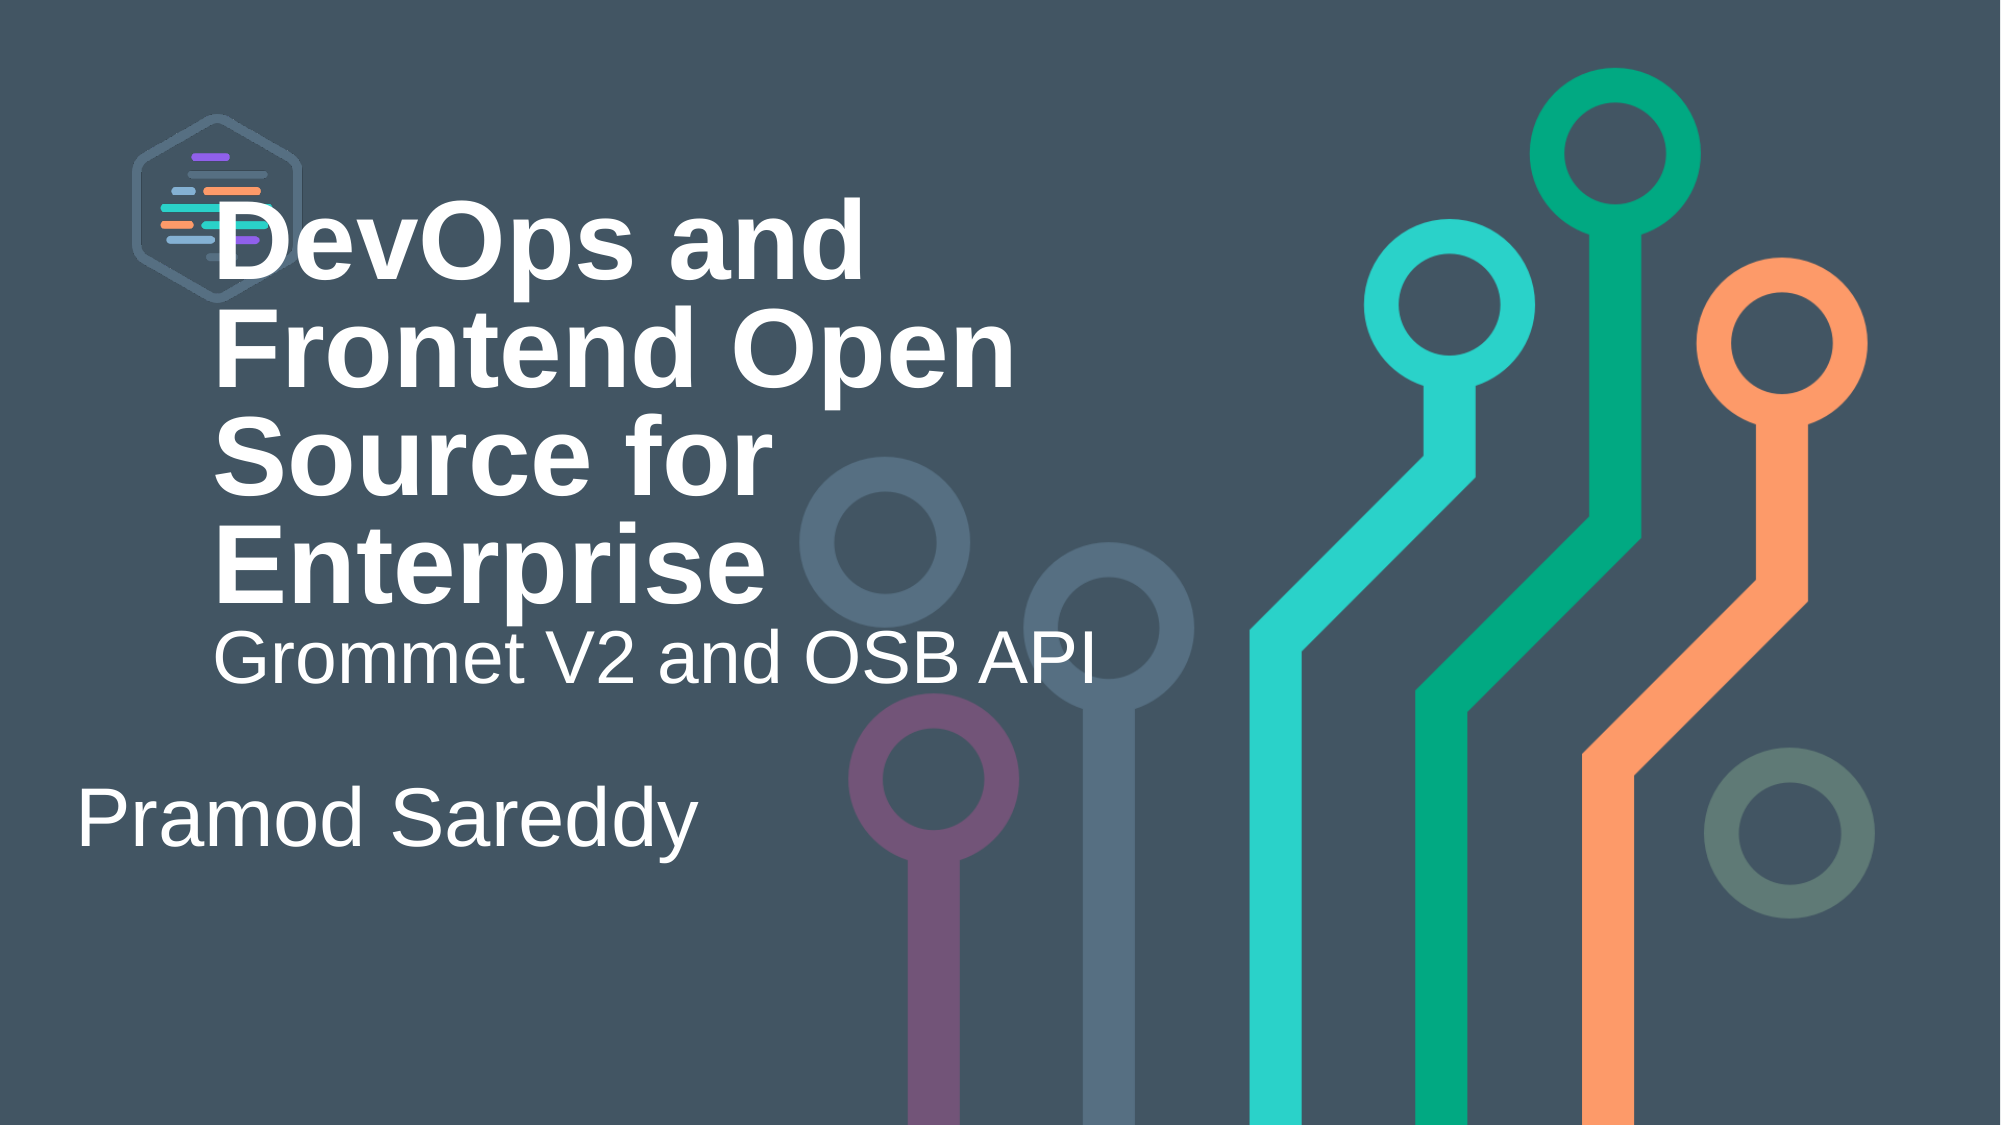

# DevOps and Frontend Open Source for Enterprise
Grommet V2 and OSB API
Pramod Sareddy